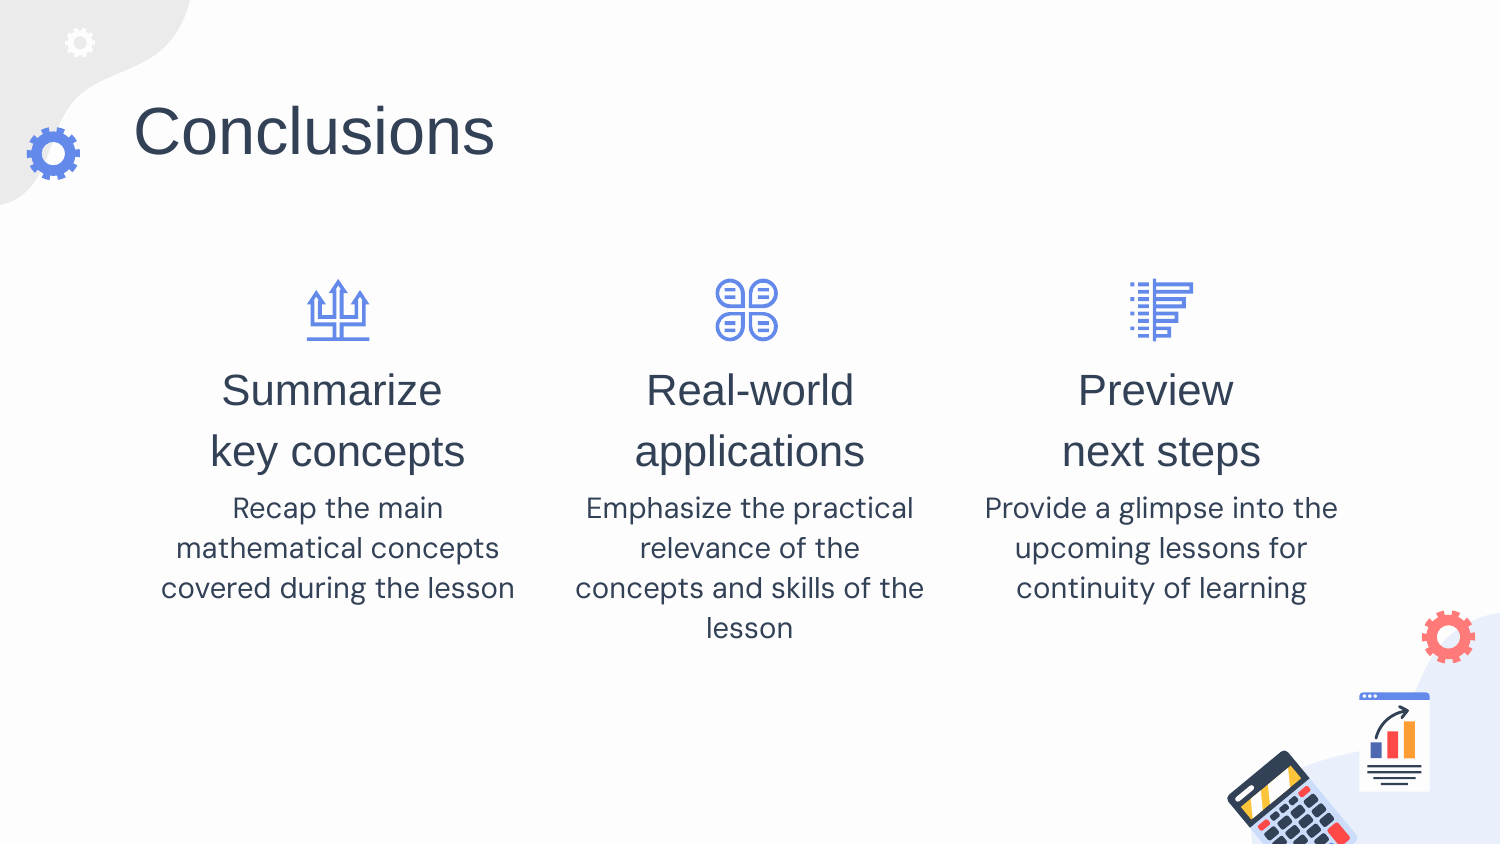

# Conclusions

Summarize
key concepts
Real-world applications
Preview
next steps
Provide a glimpse into the upcoming lessons for continuity of learning
Recap the main mathematical concepts covered during the lesson
Emphasize the practical relevance of the concepts and skills of the lesson